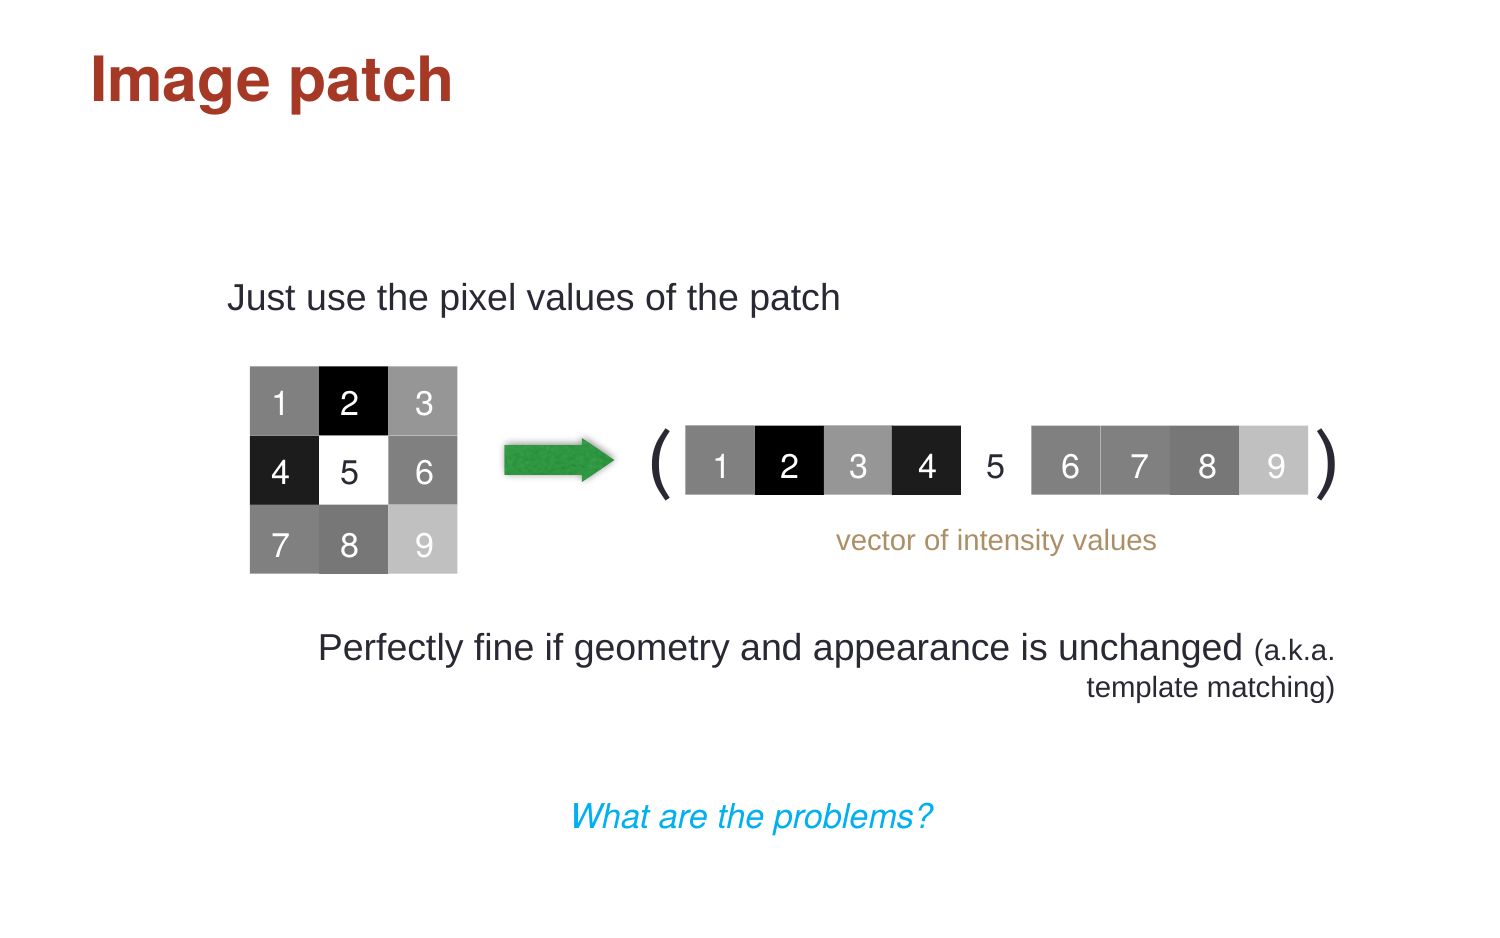

# Image patch
Just use the pixel values of the patch

1
2
3
)
(

1
2
3
4
5
6
7
8
9

4
5
6
vector of intensity values
7
8
9
Perfectly fine if geometry and appearance is unchanged (a.k.a. template matching)
What are the problems?